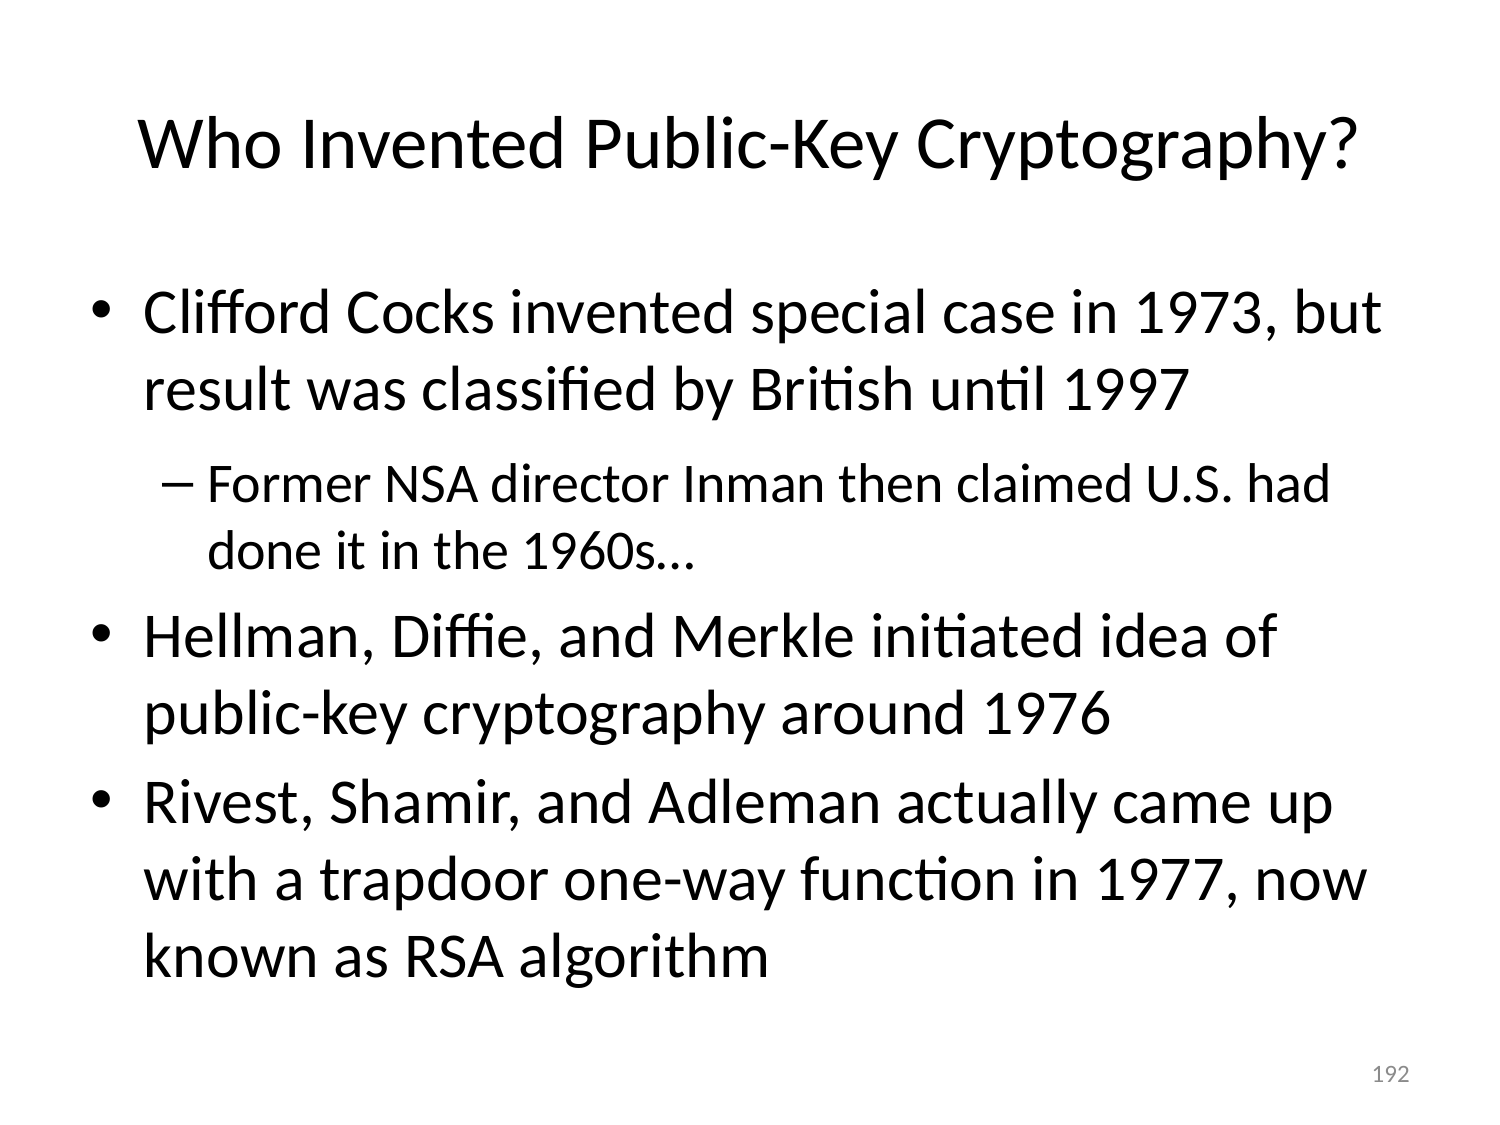

# Who Invented Public-Key Cryptography?
Clifford Cocks invented special case in 1973, but result was classified by British until 1997
Former NSA director Inman then claimed U.S. had done it in the 1960s…
Hellman, Diffie, and Merkle initiated idea of public-key cryptography around 1976
Rivest, Shamir, and Adleman actually came up with a trapdoor one-way function in 1977, now known as RSA algorithm

192